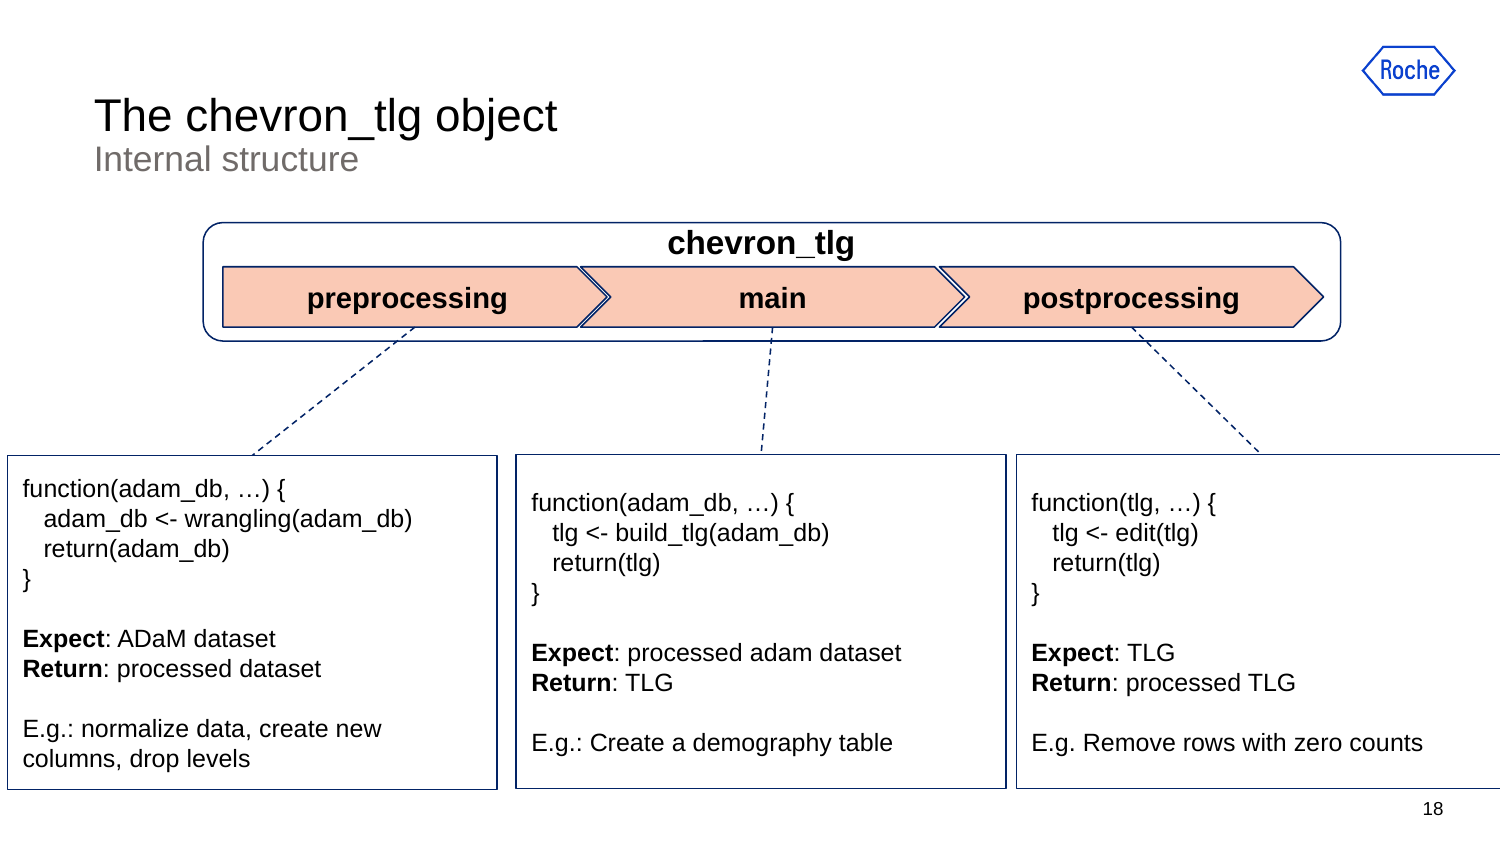

# The chevron_tlg object
Internal structure
chevron_tlg

preprocessing
main
postprocessing
function(adam_db, …) {
   tlg <- build_tlg(adam_db)
   return(tlg)
}

Expect: processed adam dataset
Return: TLG

E.g.: Create a demography table
function(tlg, …) {
   tlg <- edit(tlg)
   return(tlg)
}

Expect: TLG
Return: processed TLG

E.g. Remove rows with zero counts
function(adam_db, …) {
   adam_db <- wrangling(adam_db)
   return(adam_db)
}

Expect: ADaM dataset
Return: processed dataset

E.g.: normalize data, create new columns, drop levels